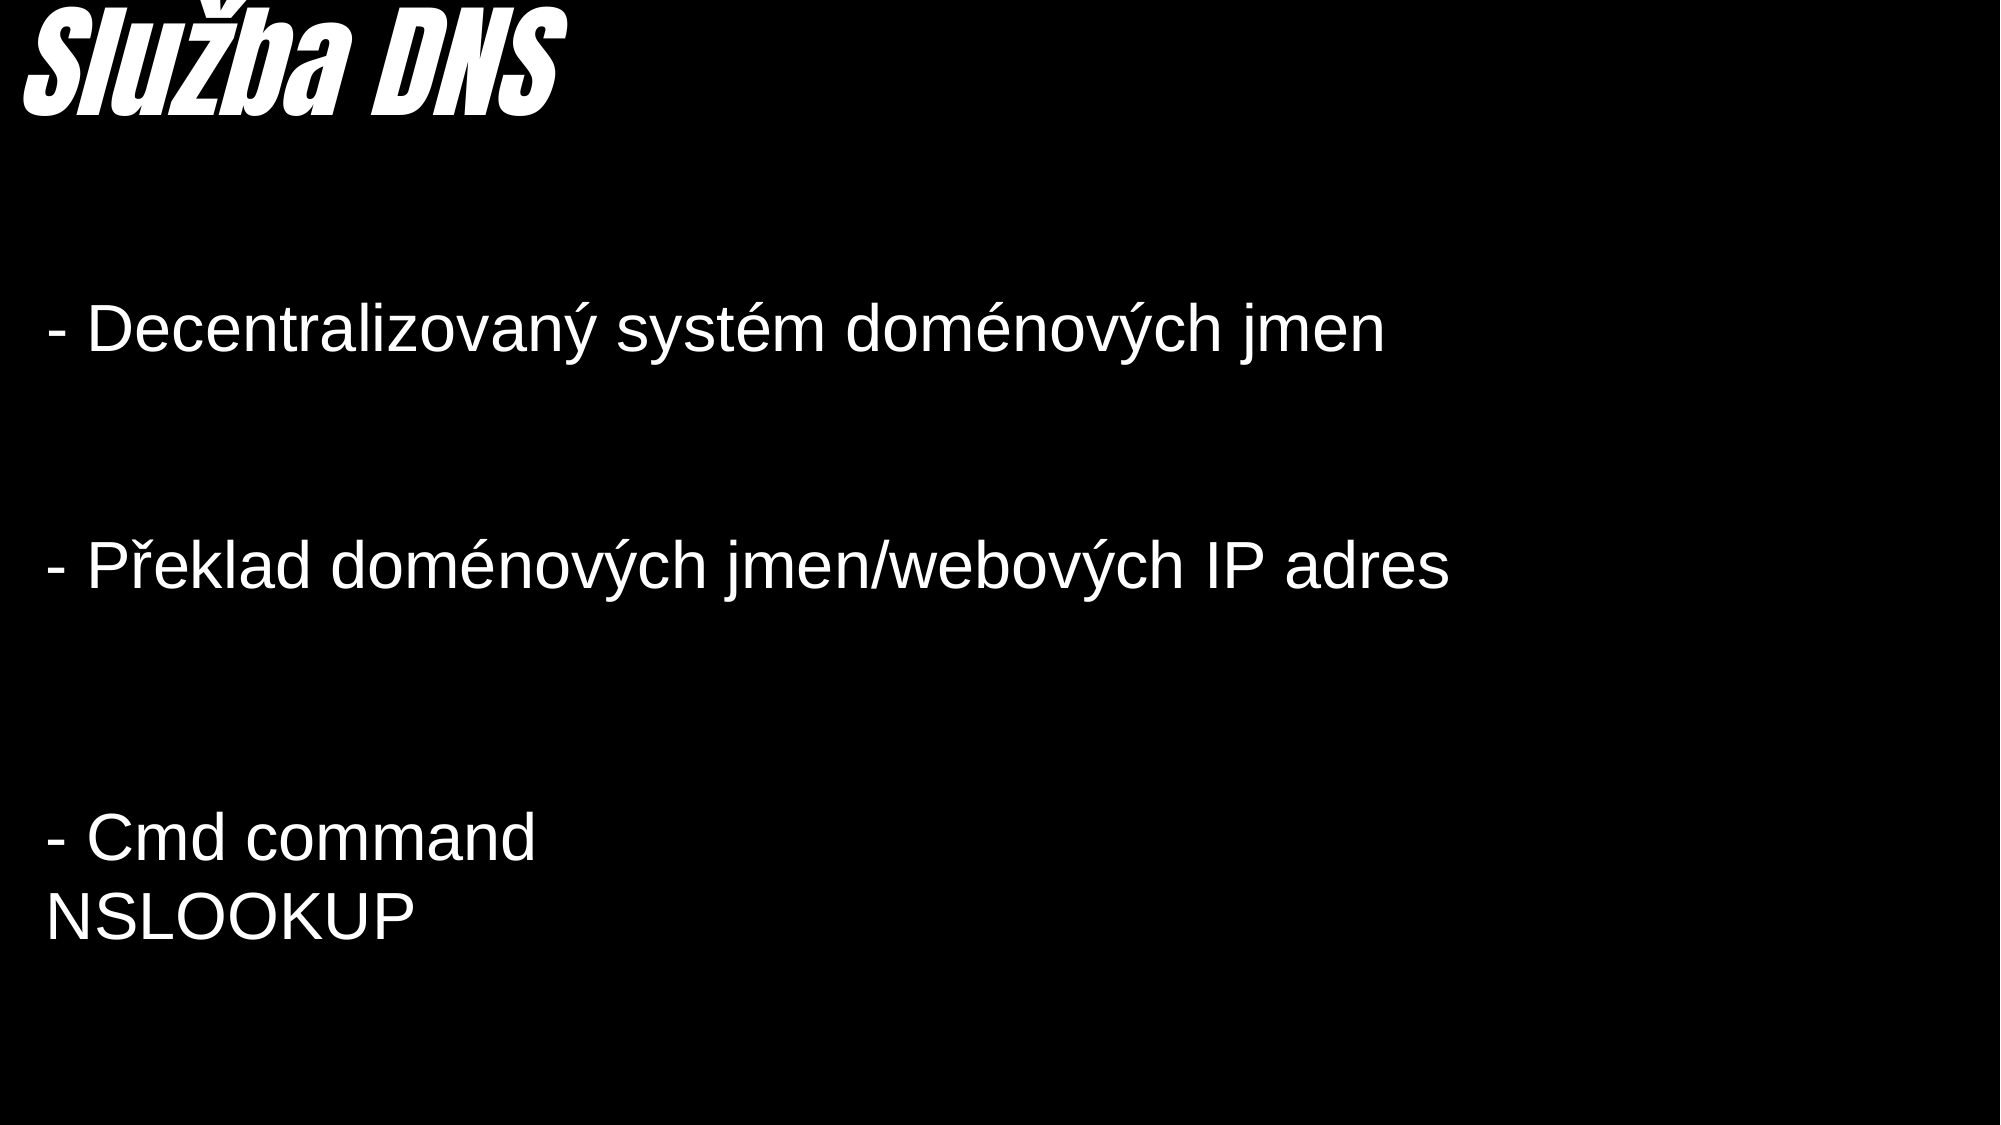

# Služba DNS
- Decentralizovaný systém doménových jmen
- Překlad doménových jmen/webových IP adres
- Cmd command NSLOOKUP